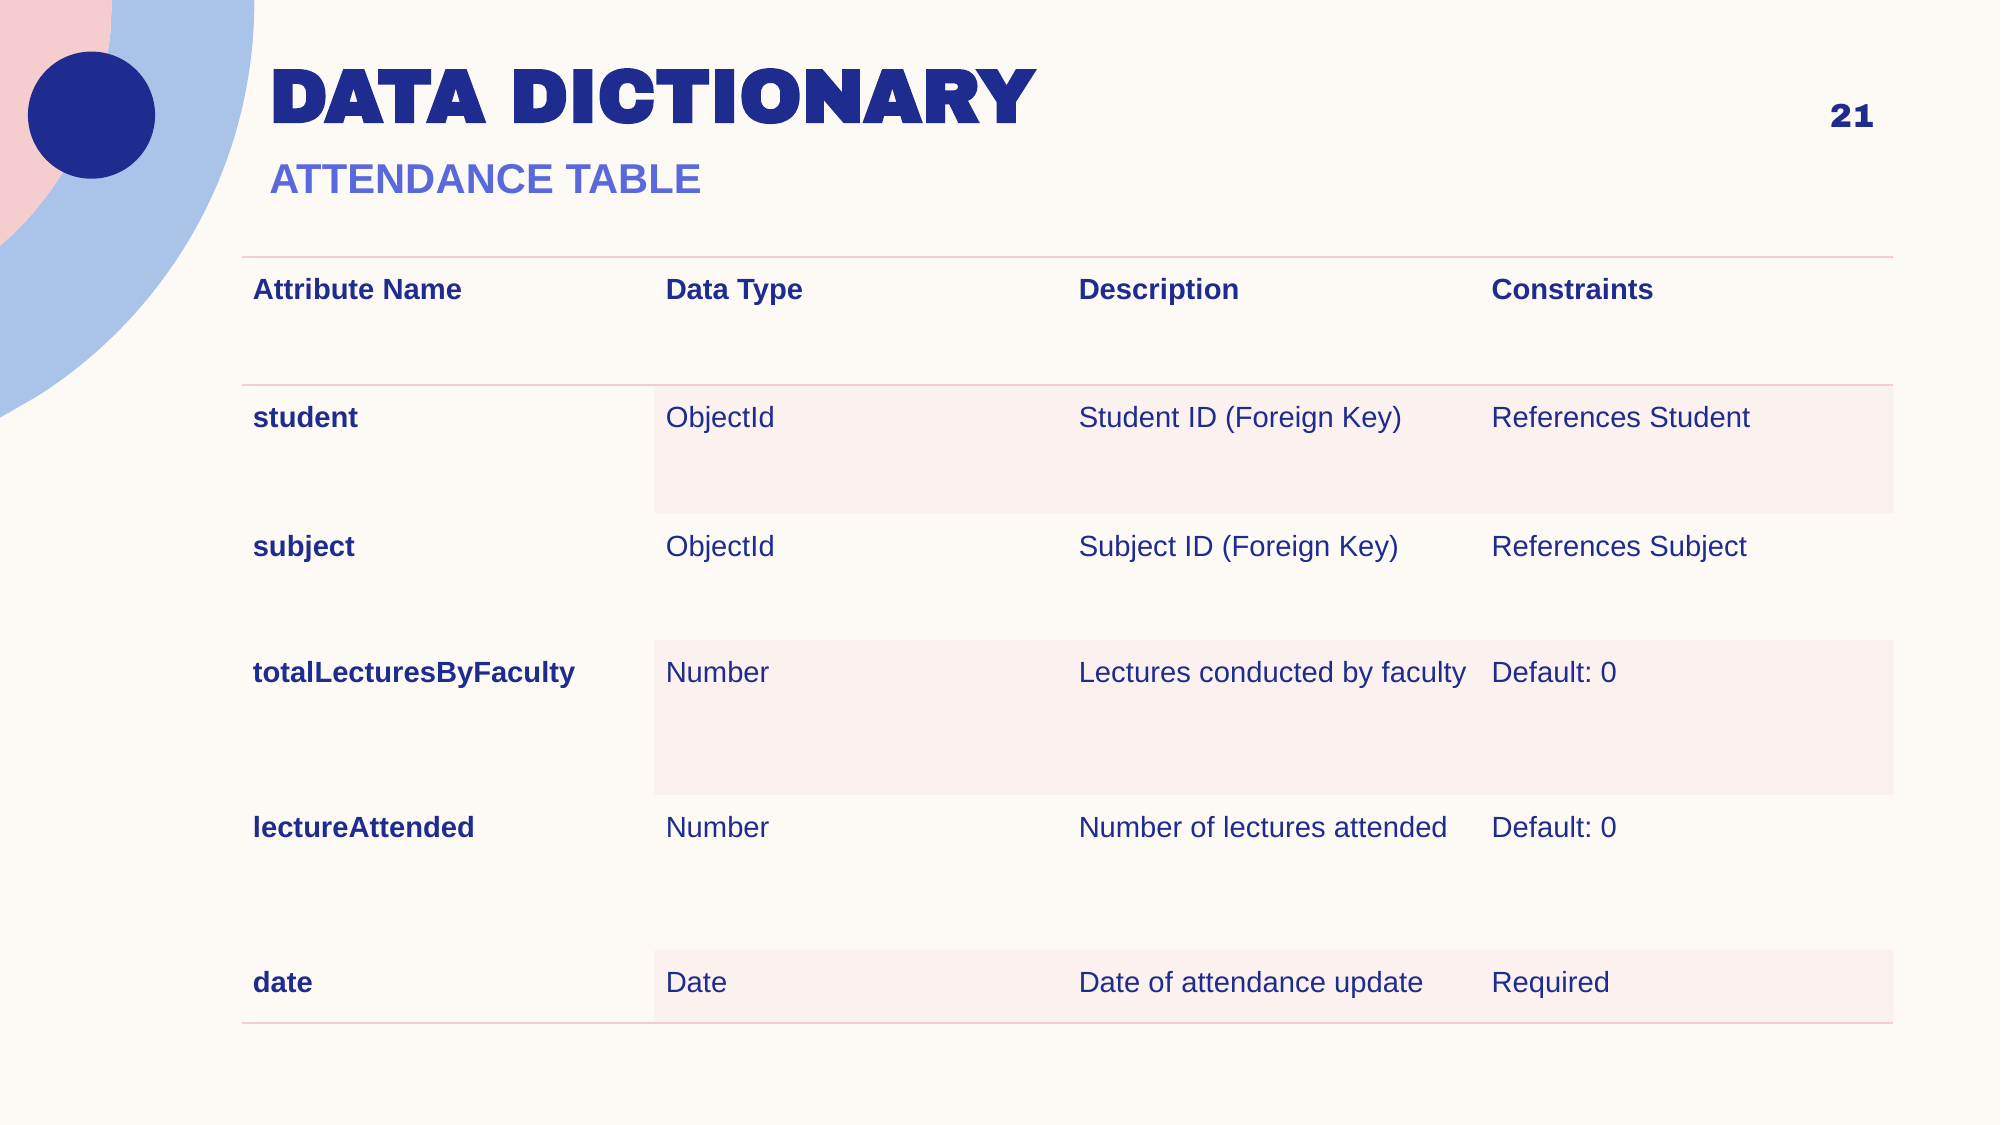

ADMIN TABLE
# Data dictionary
21
ATTENDANCE TABLE
| Attribute Name | Data Type | Description | Constraints |
| --- | --- | --- | --- |
| student | ObjectId | Student ID (Foreign Key) | References Student |
| subject | ObjectId | Subject ID (Foreign Key) | References Subject |
| totalLecturesByFaculty | Number | Lectures conducted by faculty | Default: 0 |
| lectureAttended | Number | Number of lectures attended | Default: 0 |
| date | Date | Date of attendance update | Required |